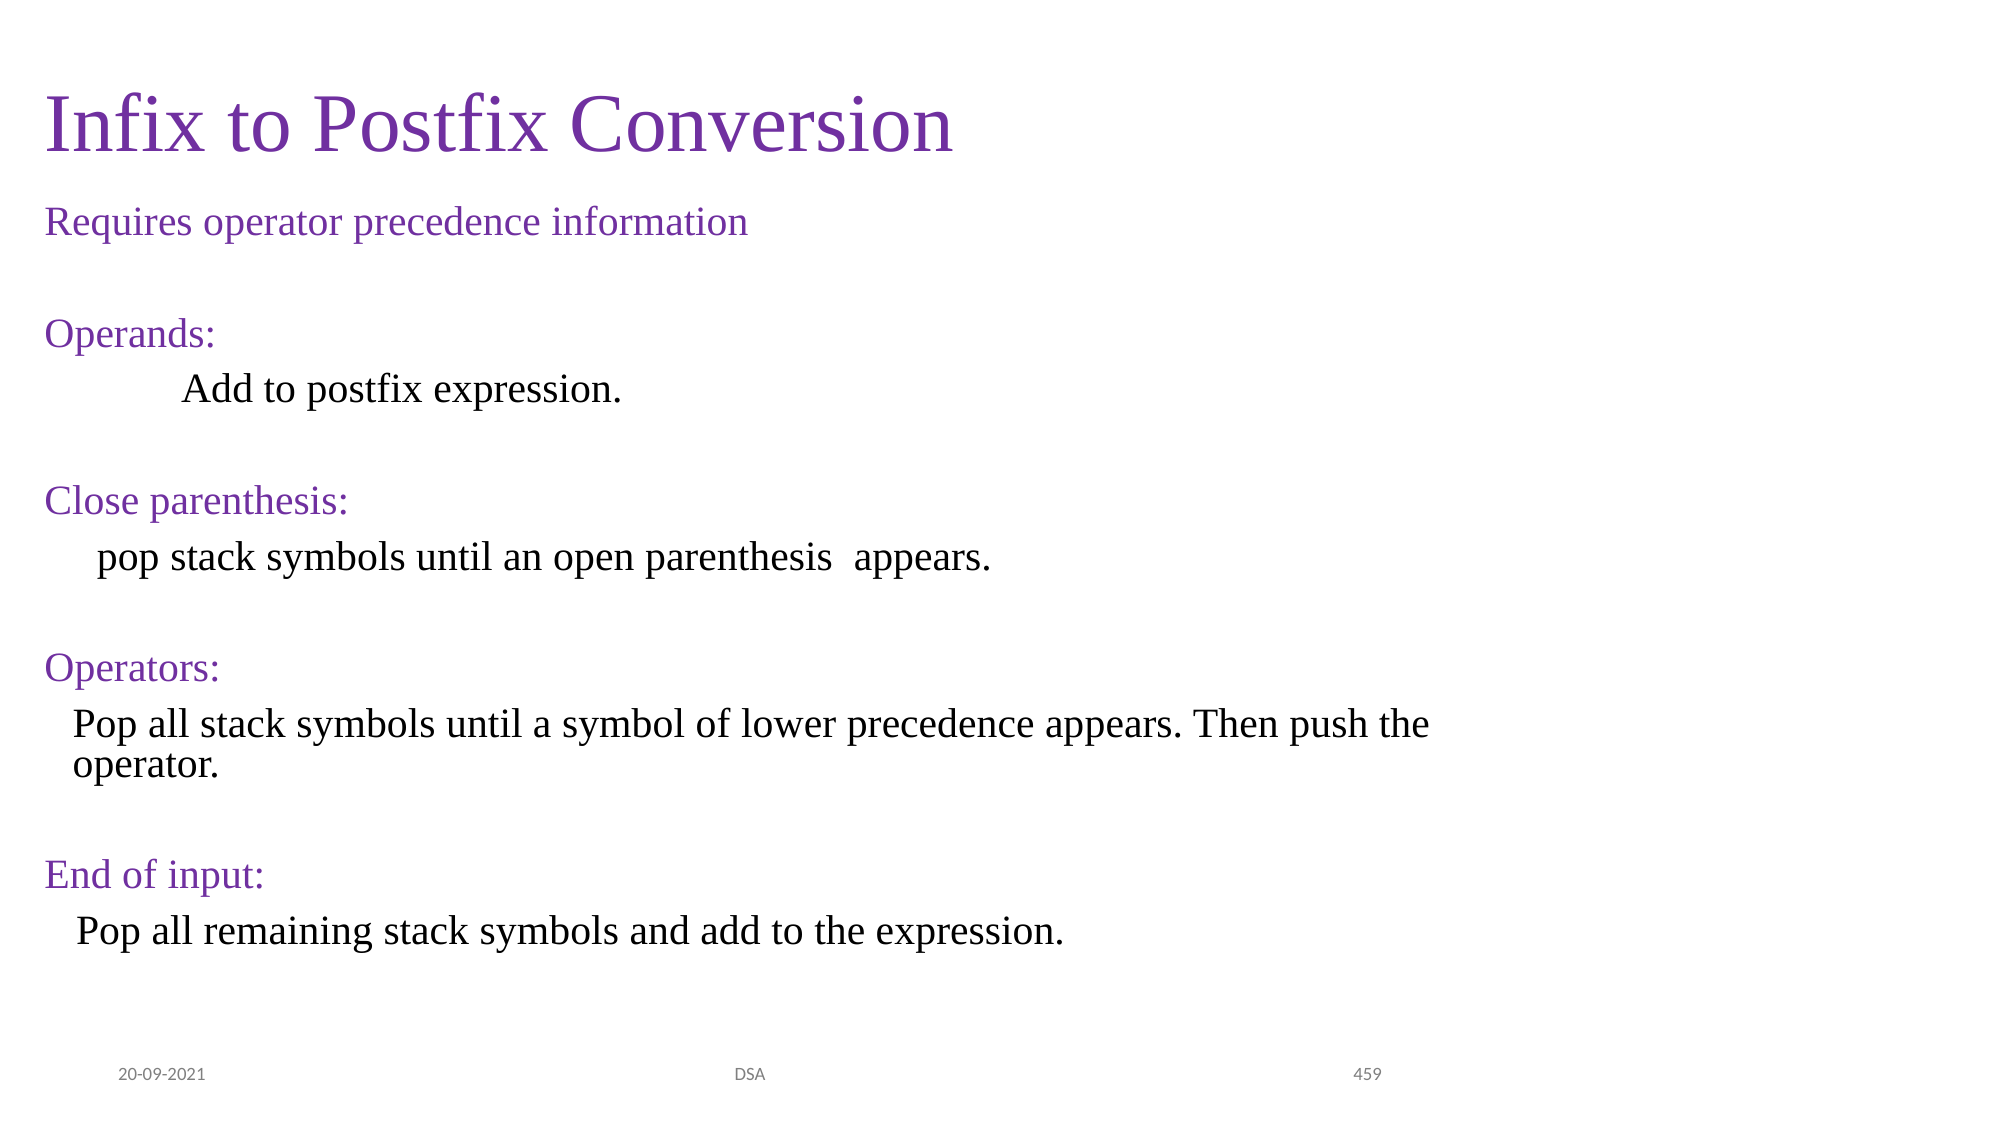

# Infix to Postfix Conversion
Requires operator precedence information

Operands:
             Add to postfix expression.

Close parenthesis:
     pop stack symbols until an open parenthesis  appears.

Operators:
	Pop all stack symbols until a symbol of lower precedence appears. Then push the operator.

End of input:
   Pop all remaining stack symbols and add to the expression.

20-09-2021
DSA
459